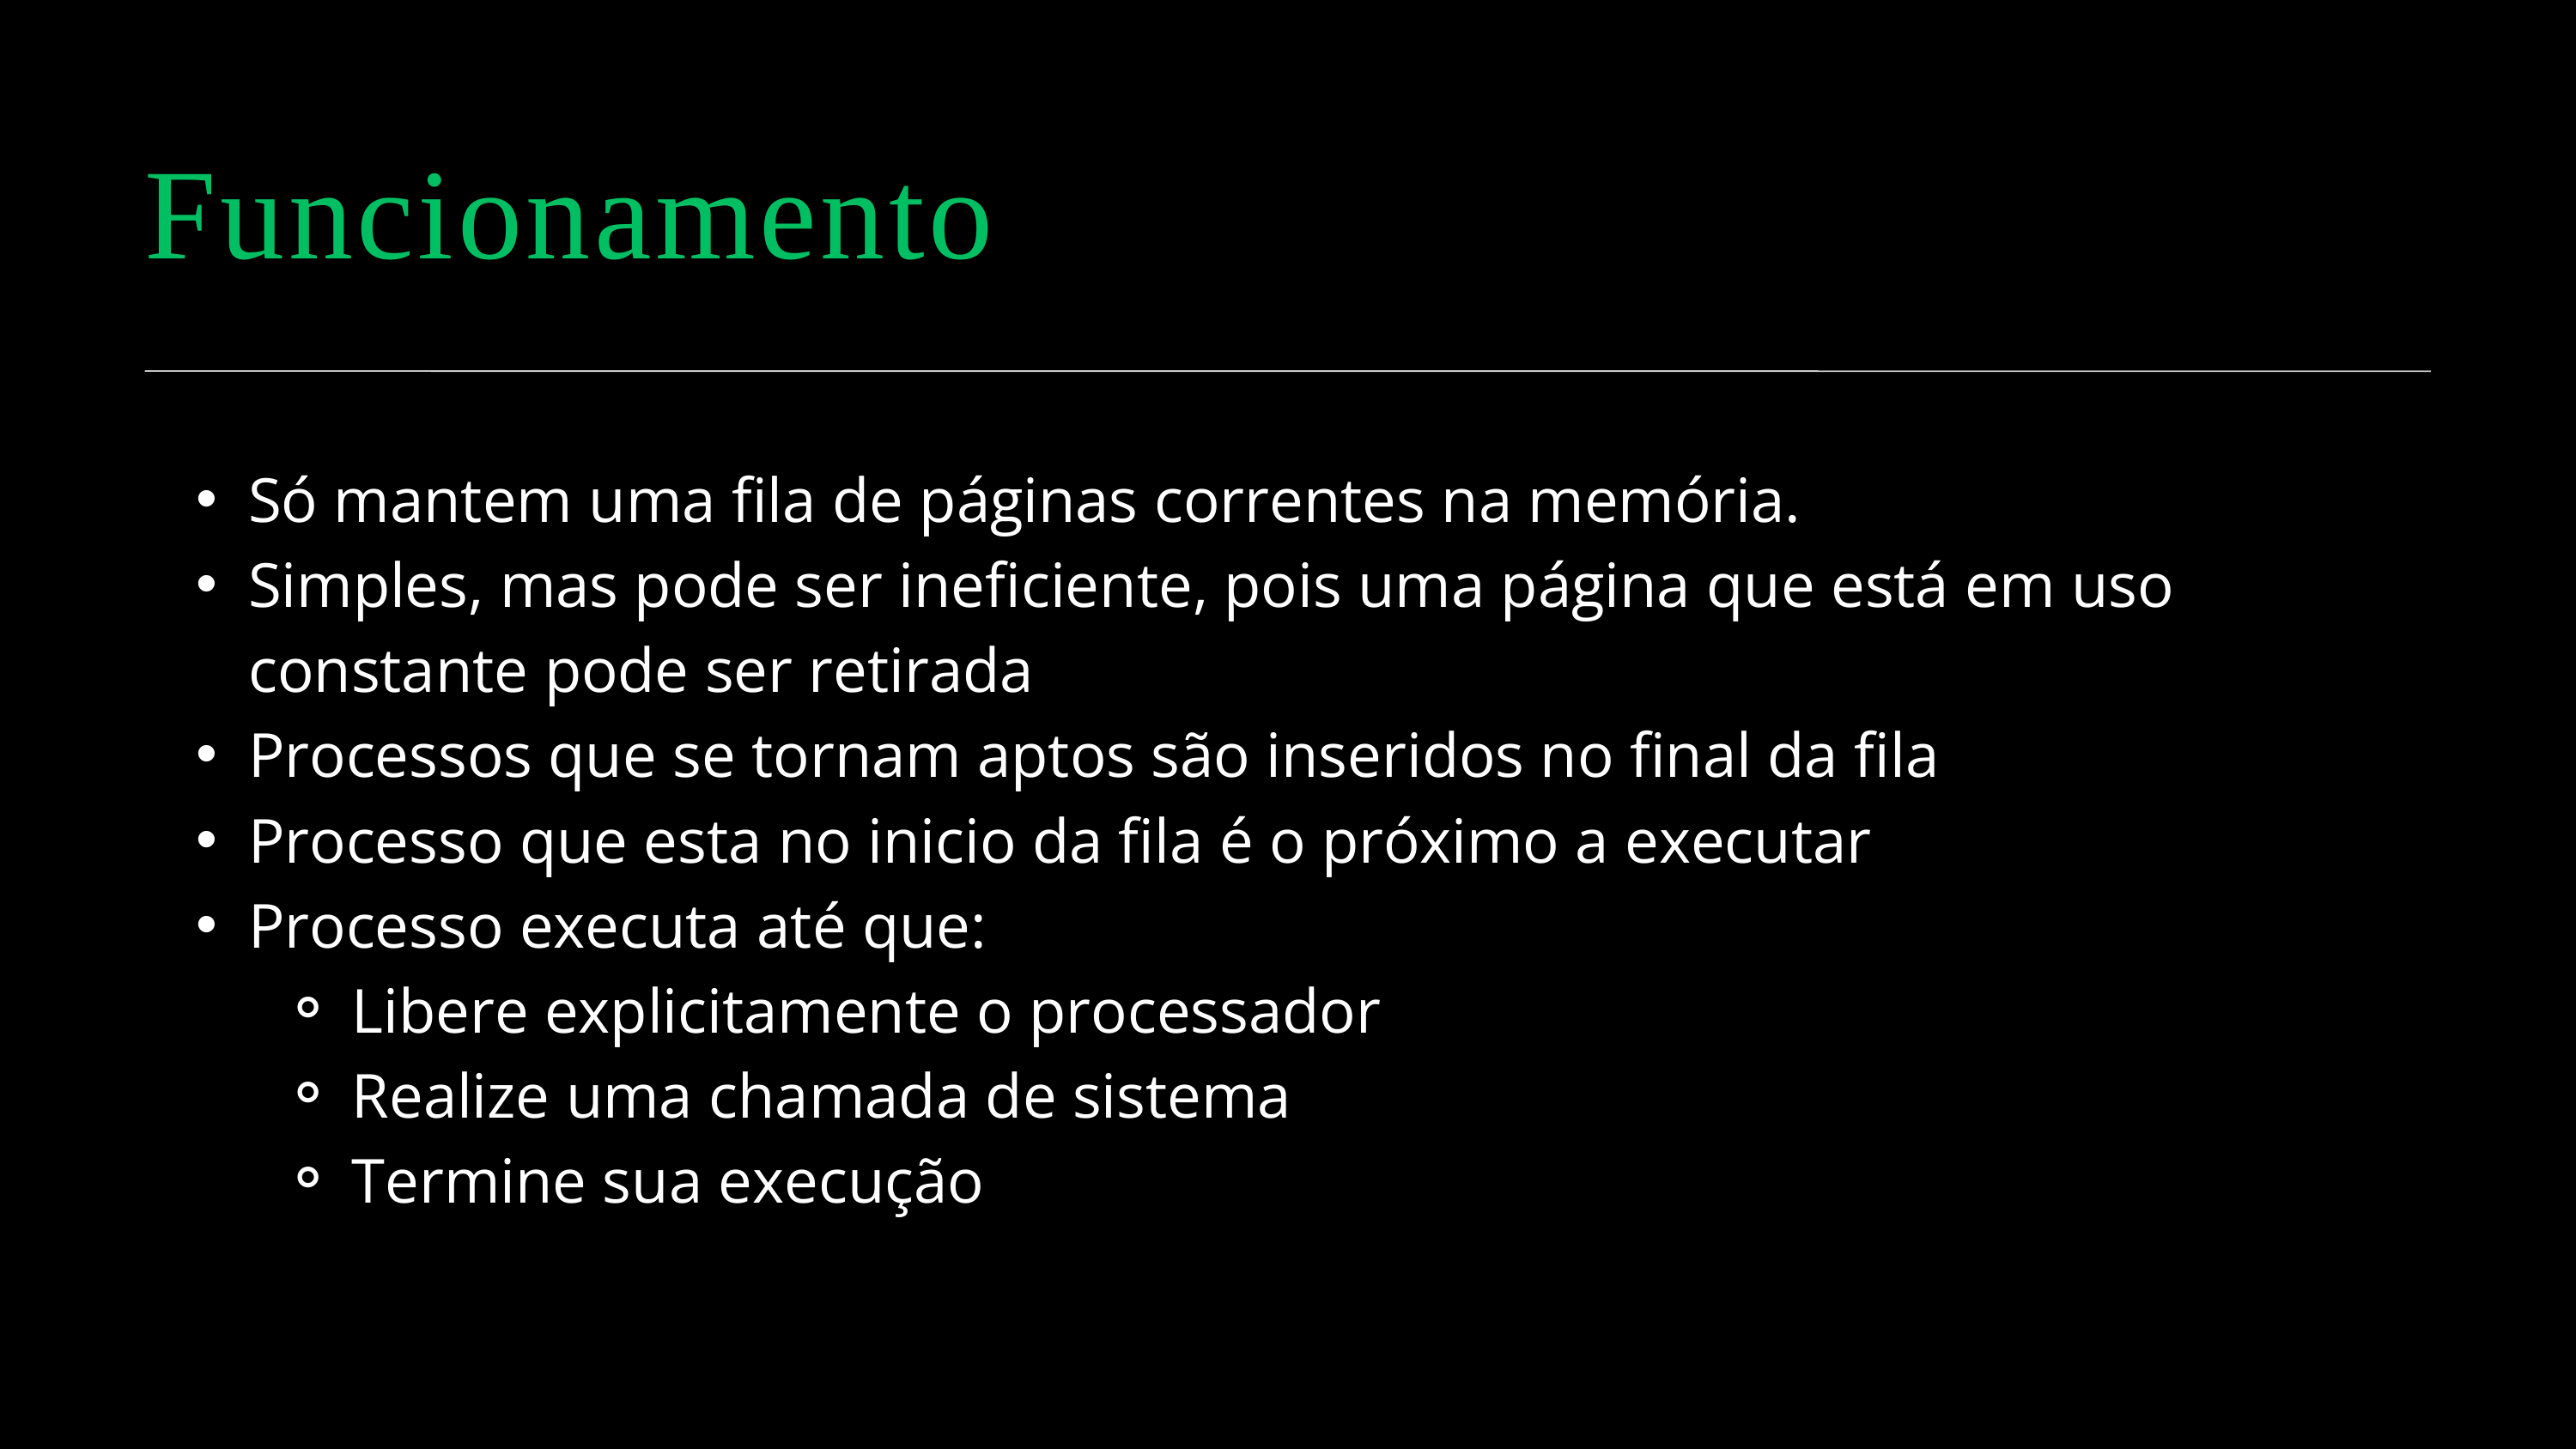

Funcionamento

Só mantem uma fila de páginas correntes na memória.
Simples, mas pode ser ineficiente, pois uma página que está em uso constante pode ser retirada
Processos que se tornam aptos são inseridos no final da fila
Processo que esta no inicio da fila é o próximo a executar
Processo executa até que:
Libere explicitamente o processador
Realize uma chamada de sistema
Termine sua execução